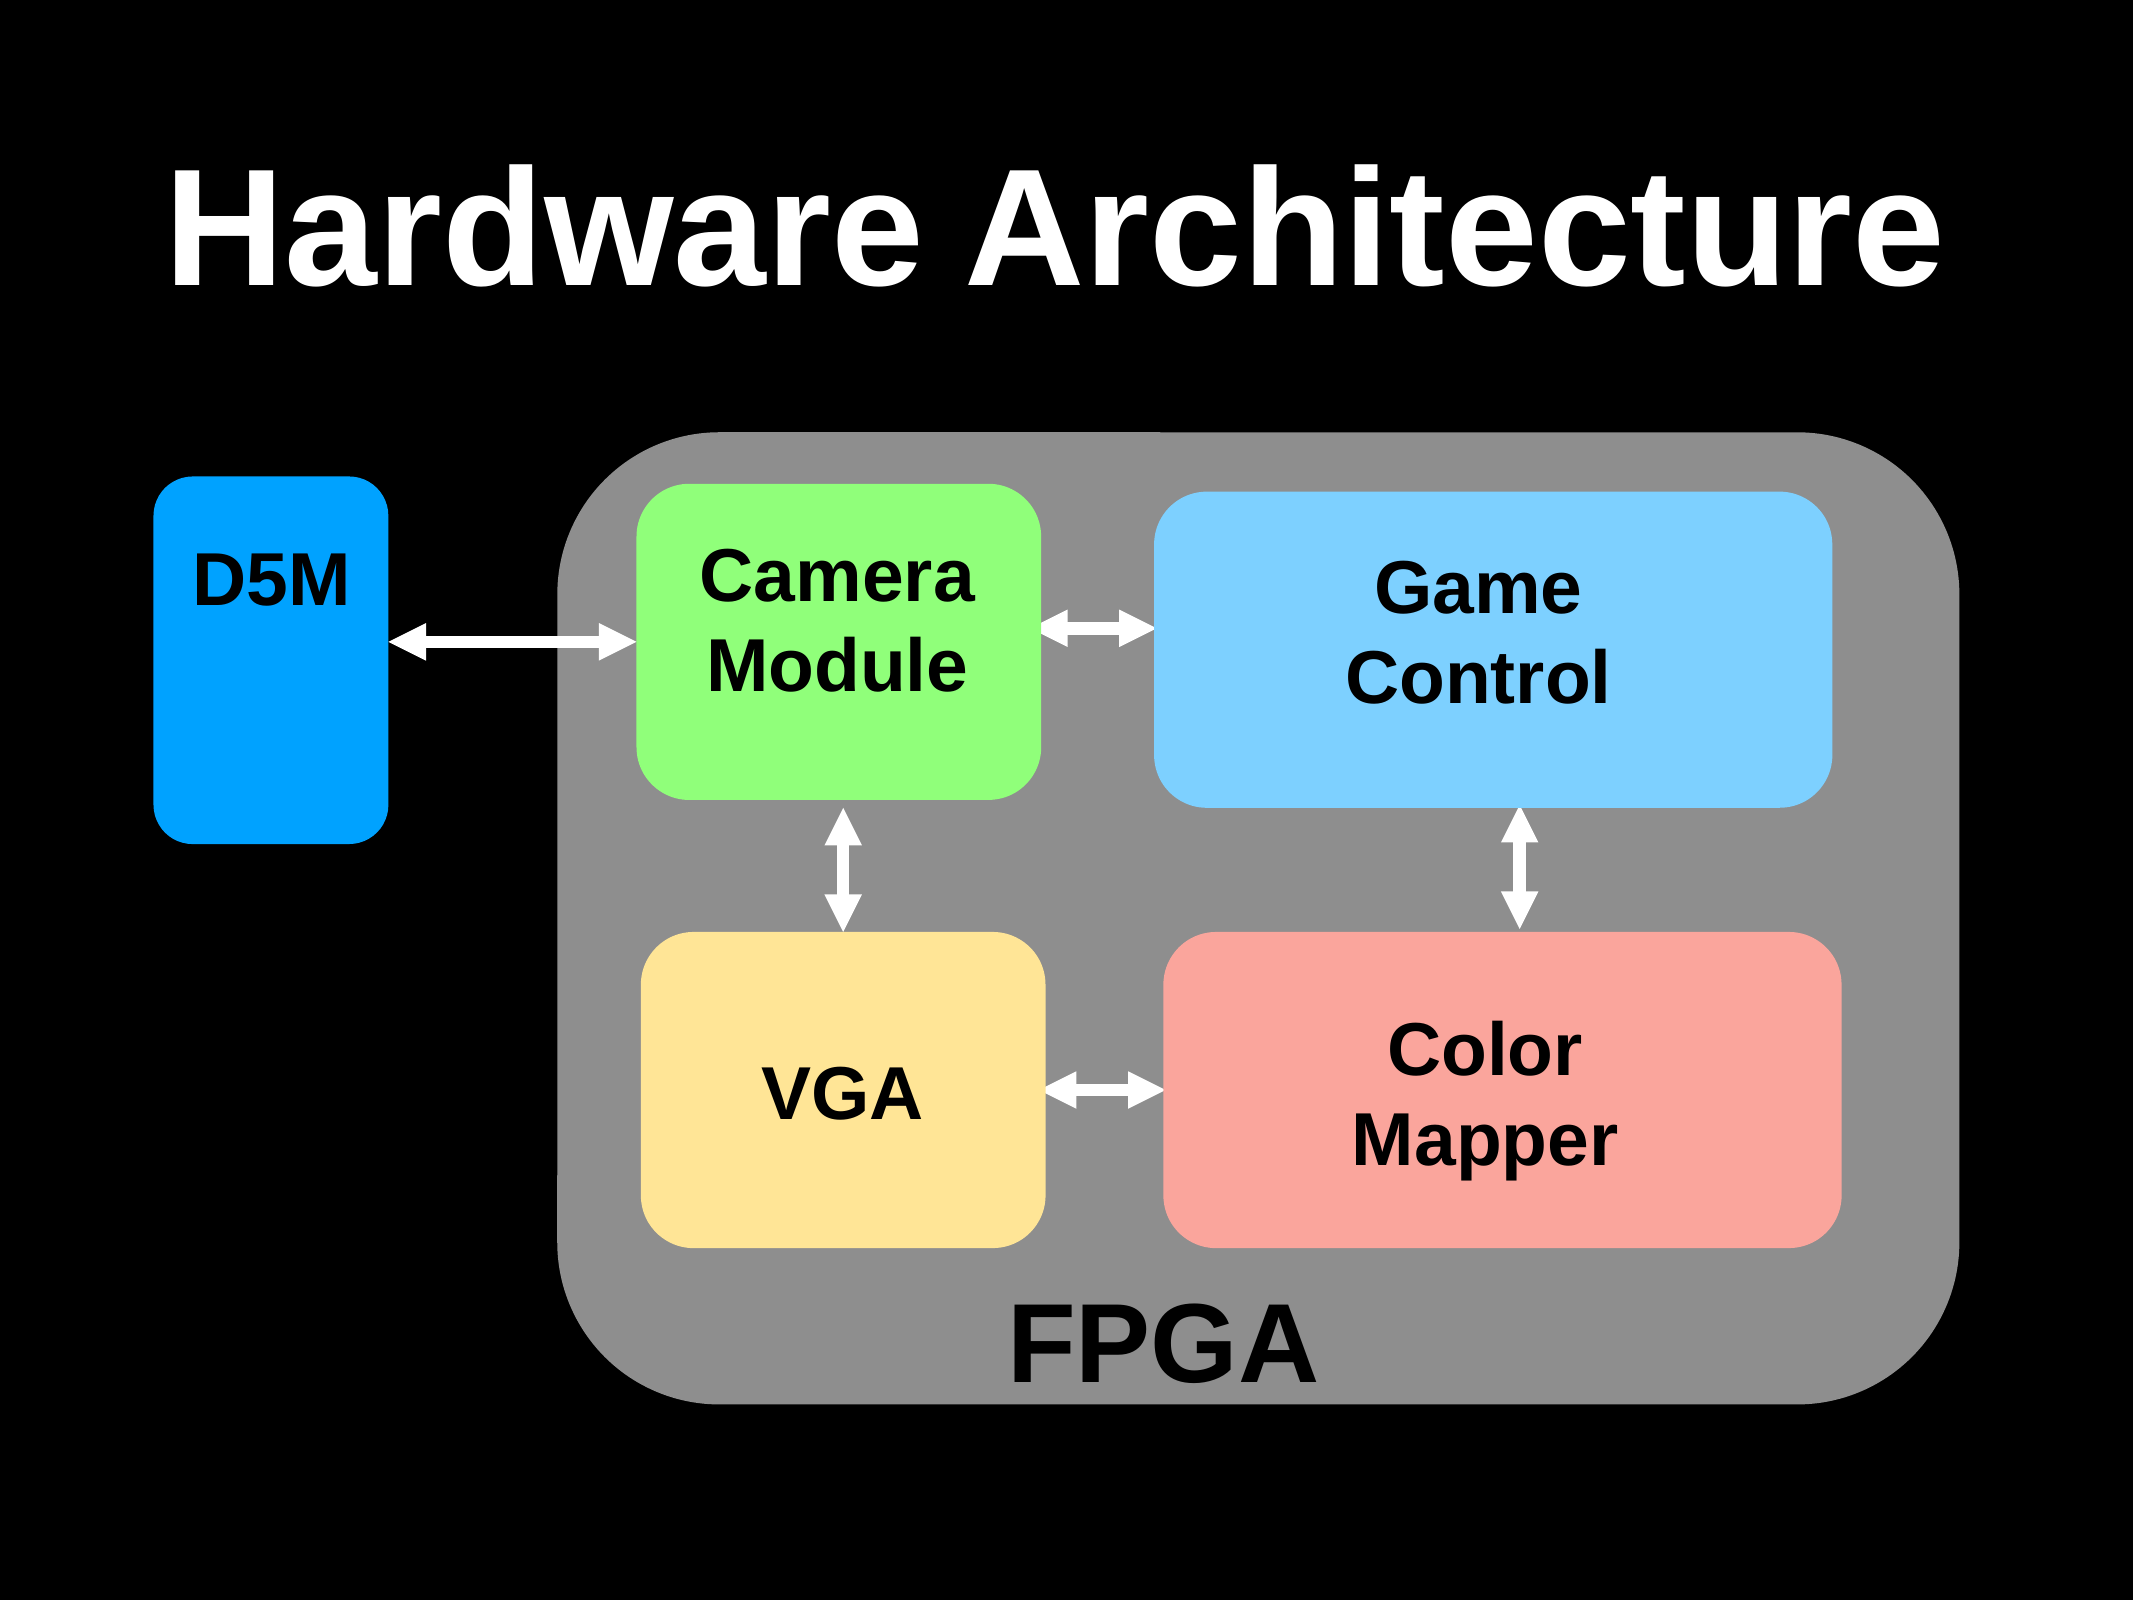

# Hardware Architecture

FPGA

Camera
Module
D5M

Game
Control

Color
Mapper
VGA